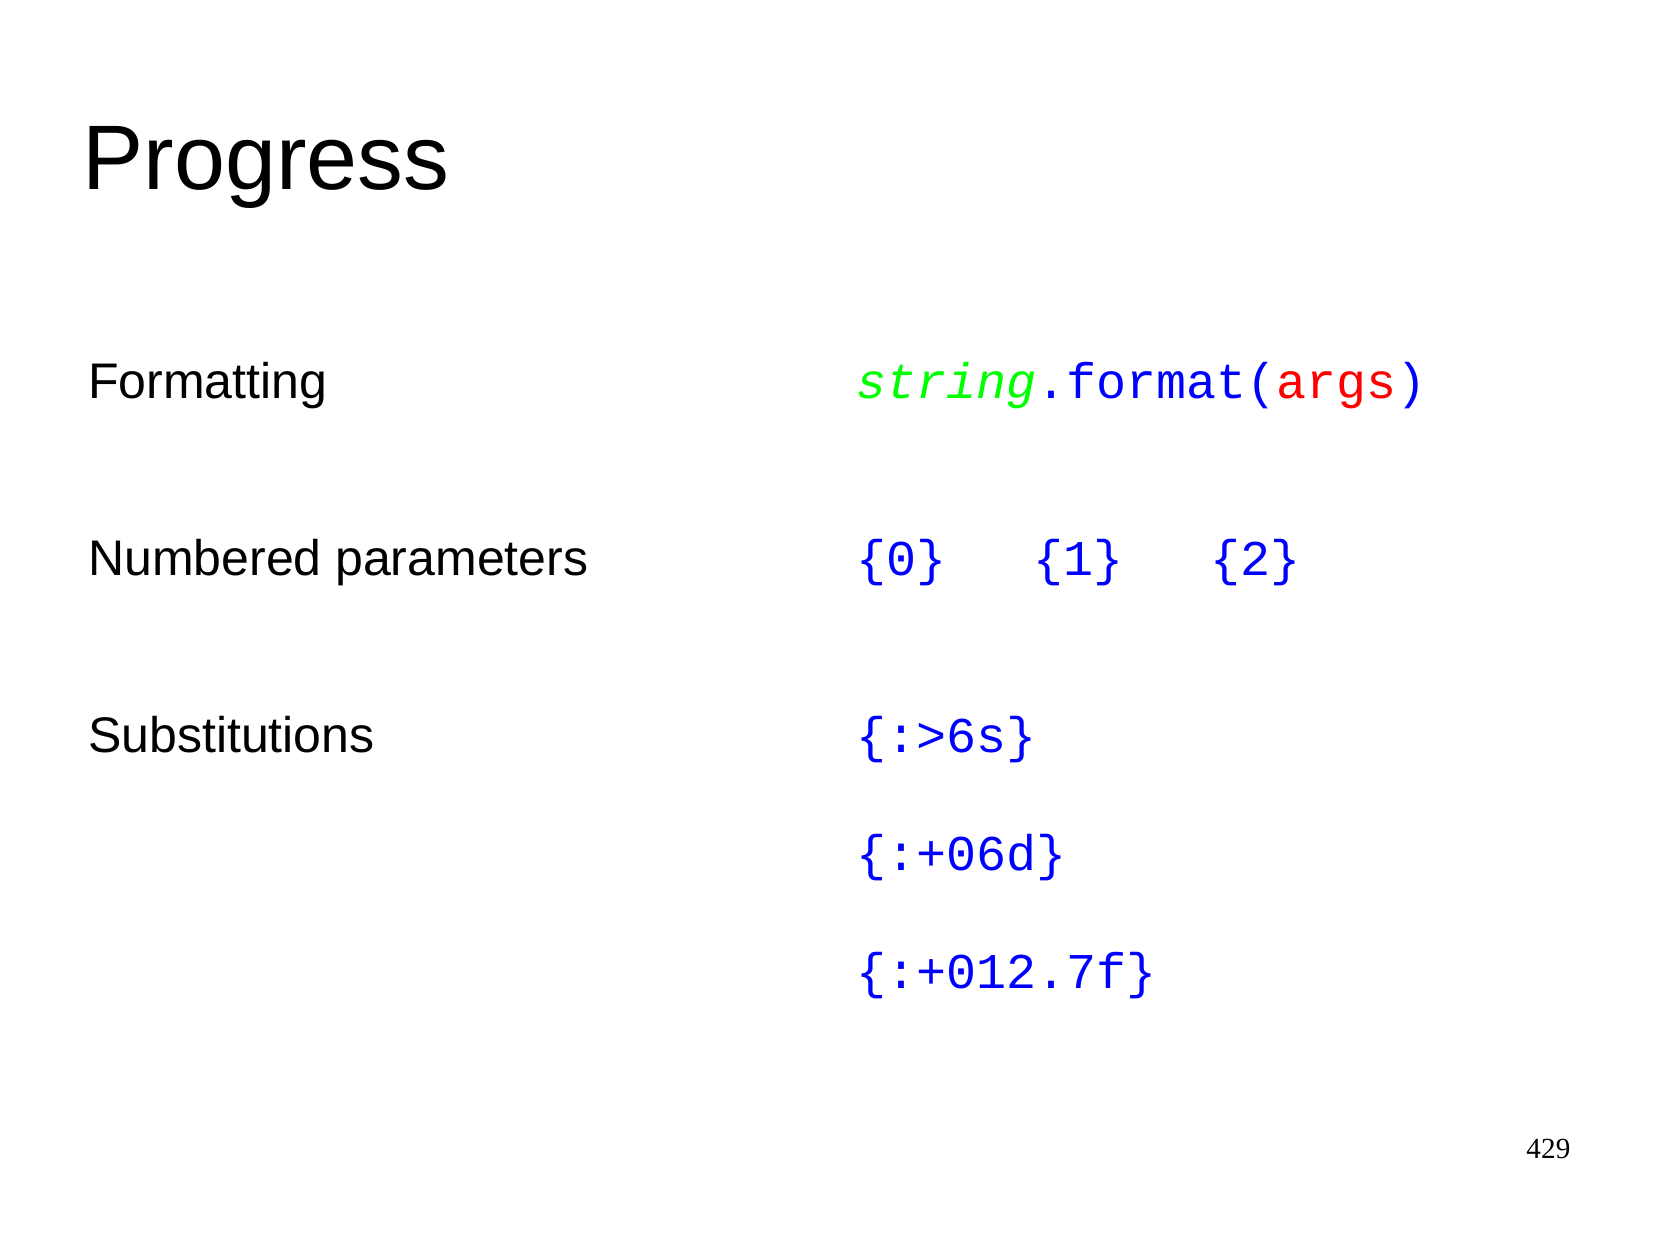

Progress
Formatting
string.format(args)
Numbered parameters
{0}
{1}
{2}
Substitutions
{:>6s}
{:+06d}
{:+012.7f}
429